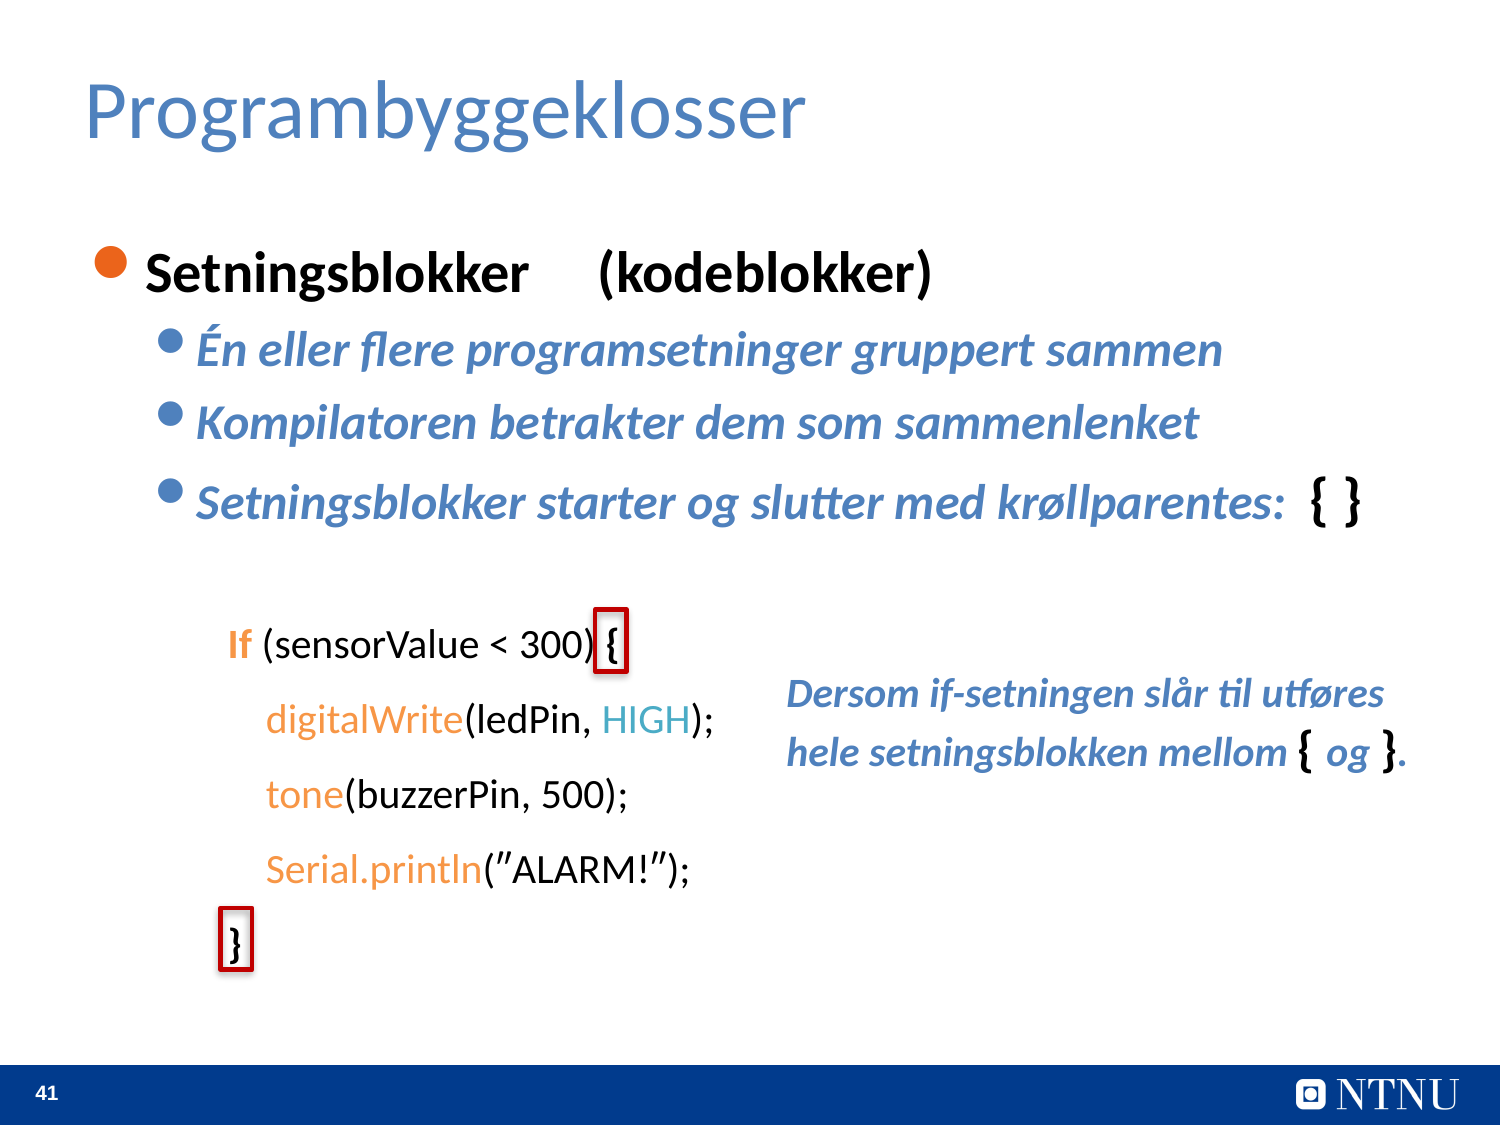

Programbyggeklosser
Setningsblokker	 (kodeblokker)
Én eller flere programsetninger gruppert sammen
Kompilatoren betrakter dem som sammenlenket
Setningsblokker starter og slutter med krøllparentes:  { }

If (sensorValue < 300) {
    digitalWrite(ledPin, HIGH);
    tone(buzzerPin, 500);
    Serial.println(″ALARM!″);
}

Dersom if-setningen slår til utføres
hele setningsblokken mellom { og }.